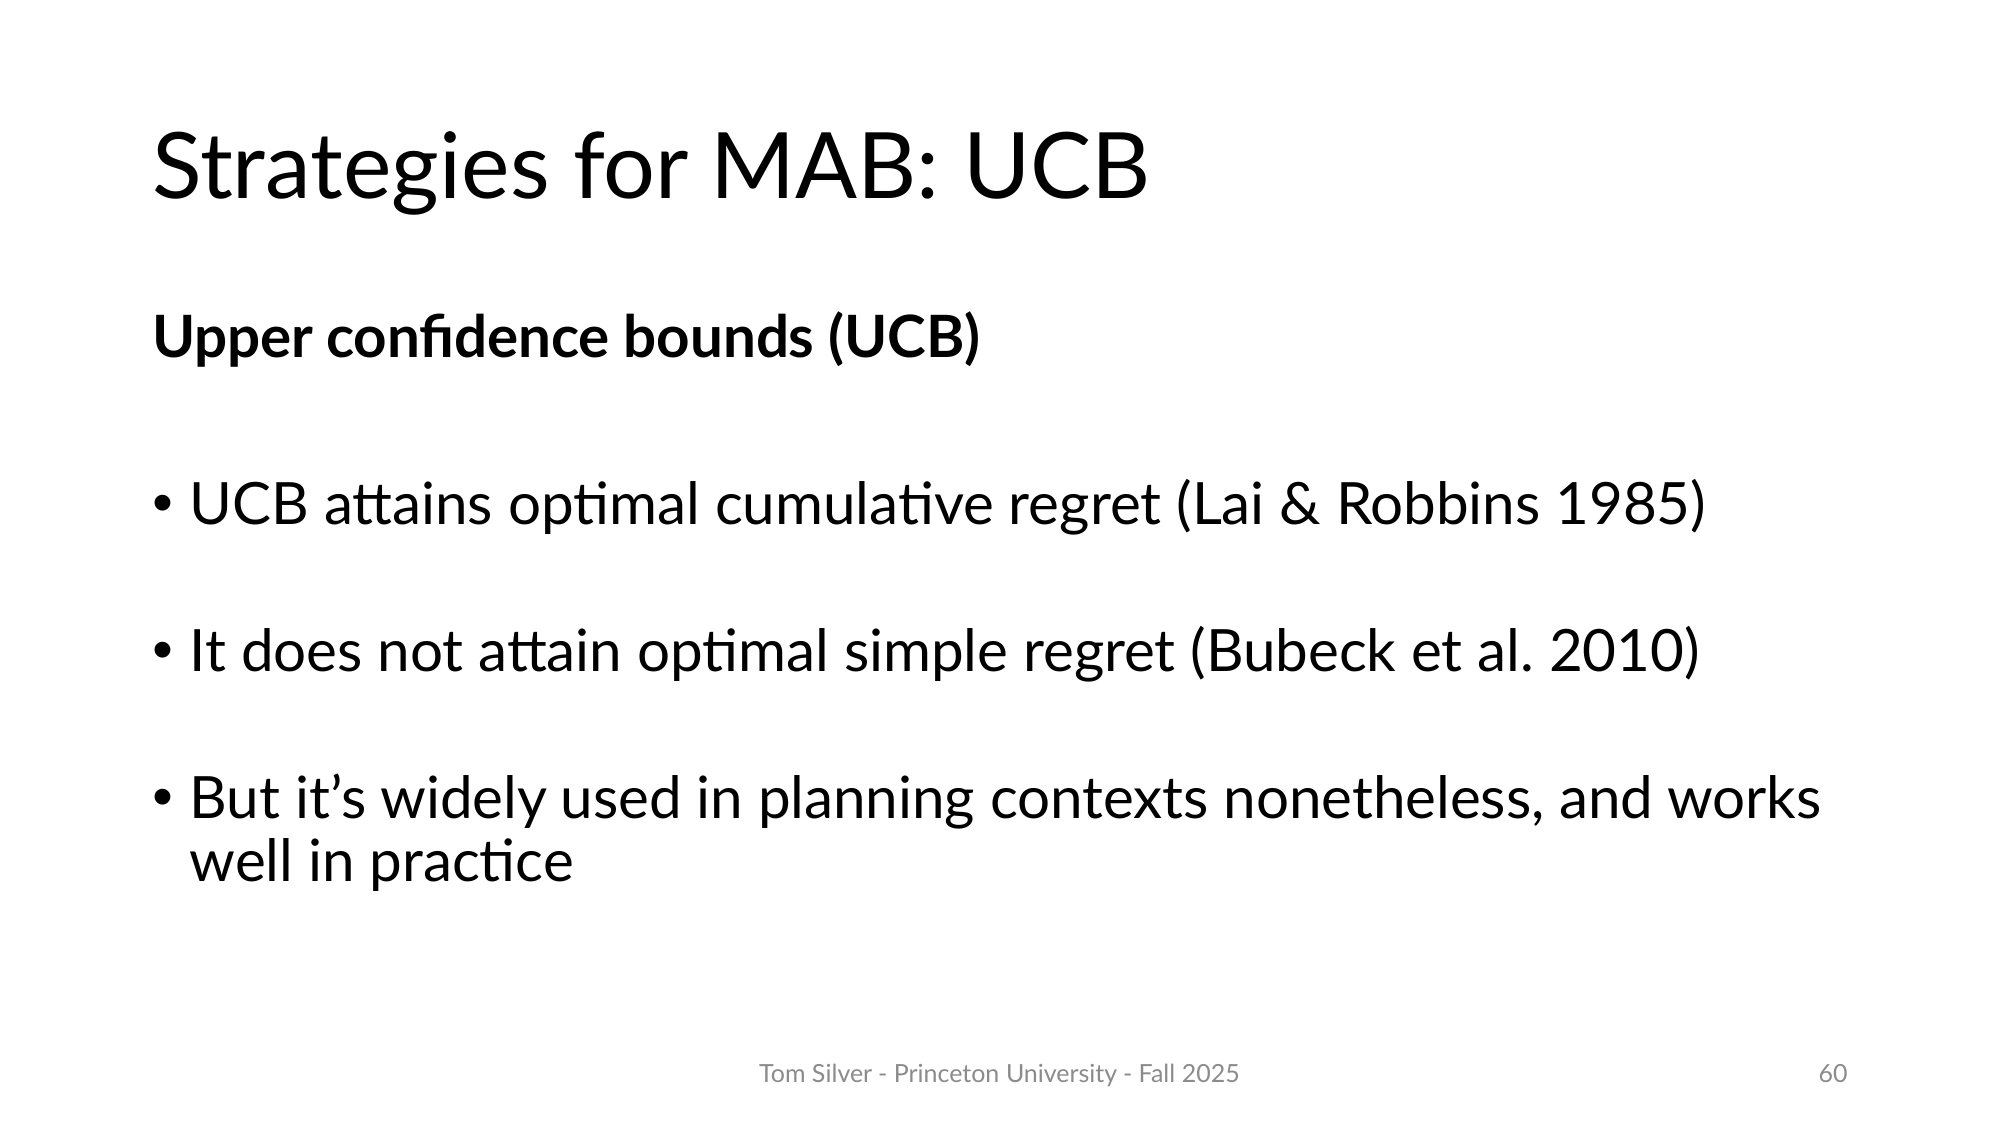

# Strategies for MAB: UCB
Upper confidence bounds (UCB)

UCB attains optimal cumulative regret (Lai & Robbins 1985)
It does not attain optimal simple regret (Bubeck et al. 2010)
But it’s widely used in planning contexts nonetheless, and works well in practice
Tom Silver - Princeton University - Fall 2025
60